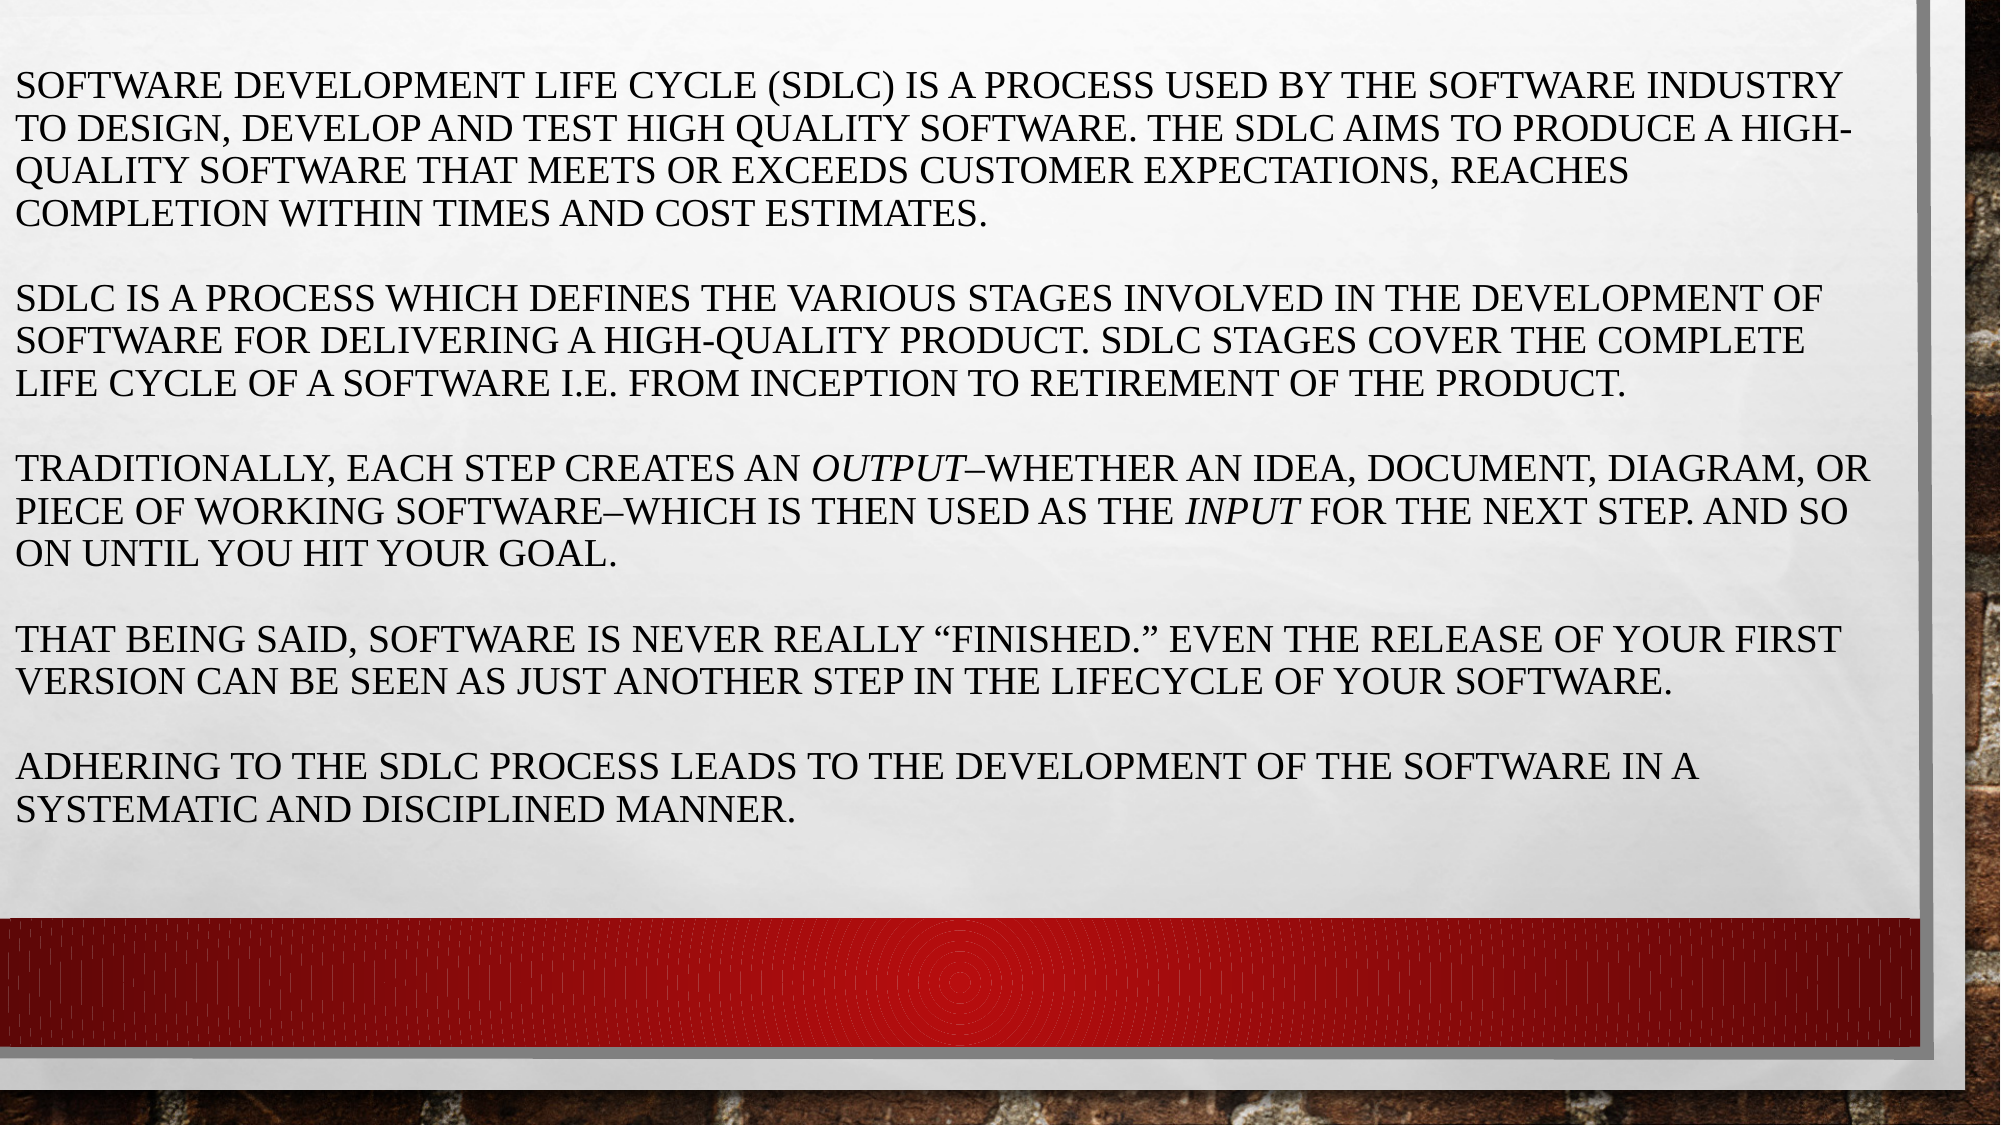

# Software Development Life Cycle (SDLC) is a process used by the software industry to design, develop and test high quality software. The SDLC aims to produce a high-quality software that meets or exceeds customer expectations, reaches completion within times and cost estimates. SDLC is a process which defines the various stages involved in the development of software for delivering a high-quality product. SDLC stages cover the complete life cycle of a software i.e. from inception to retirement of the product. Traditionally, each step creates an output–whether an idea, document, diagram, or piece of working software–which is then used as the input for the next step. And so on until you hit your goal. That being said, software is never really “finished.” Even the release of your first version can be seen as just another step in the lifecycle of your software. Adhering to the SDLC process leads to the development of the software in a systematic and disciplined manner.